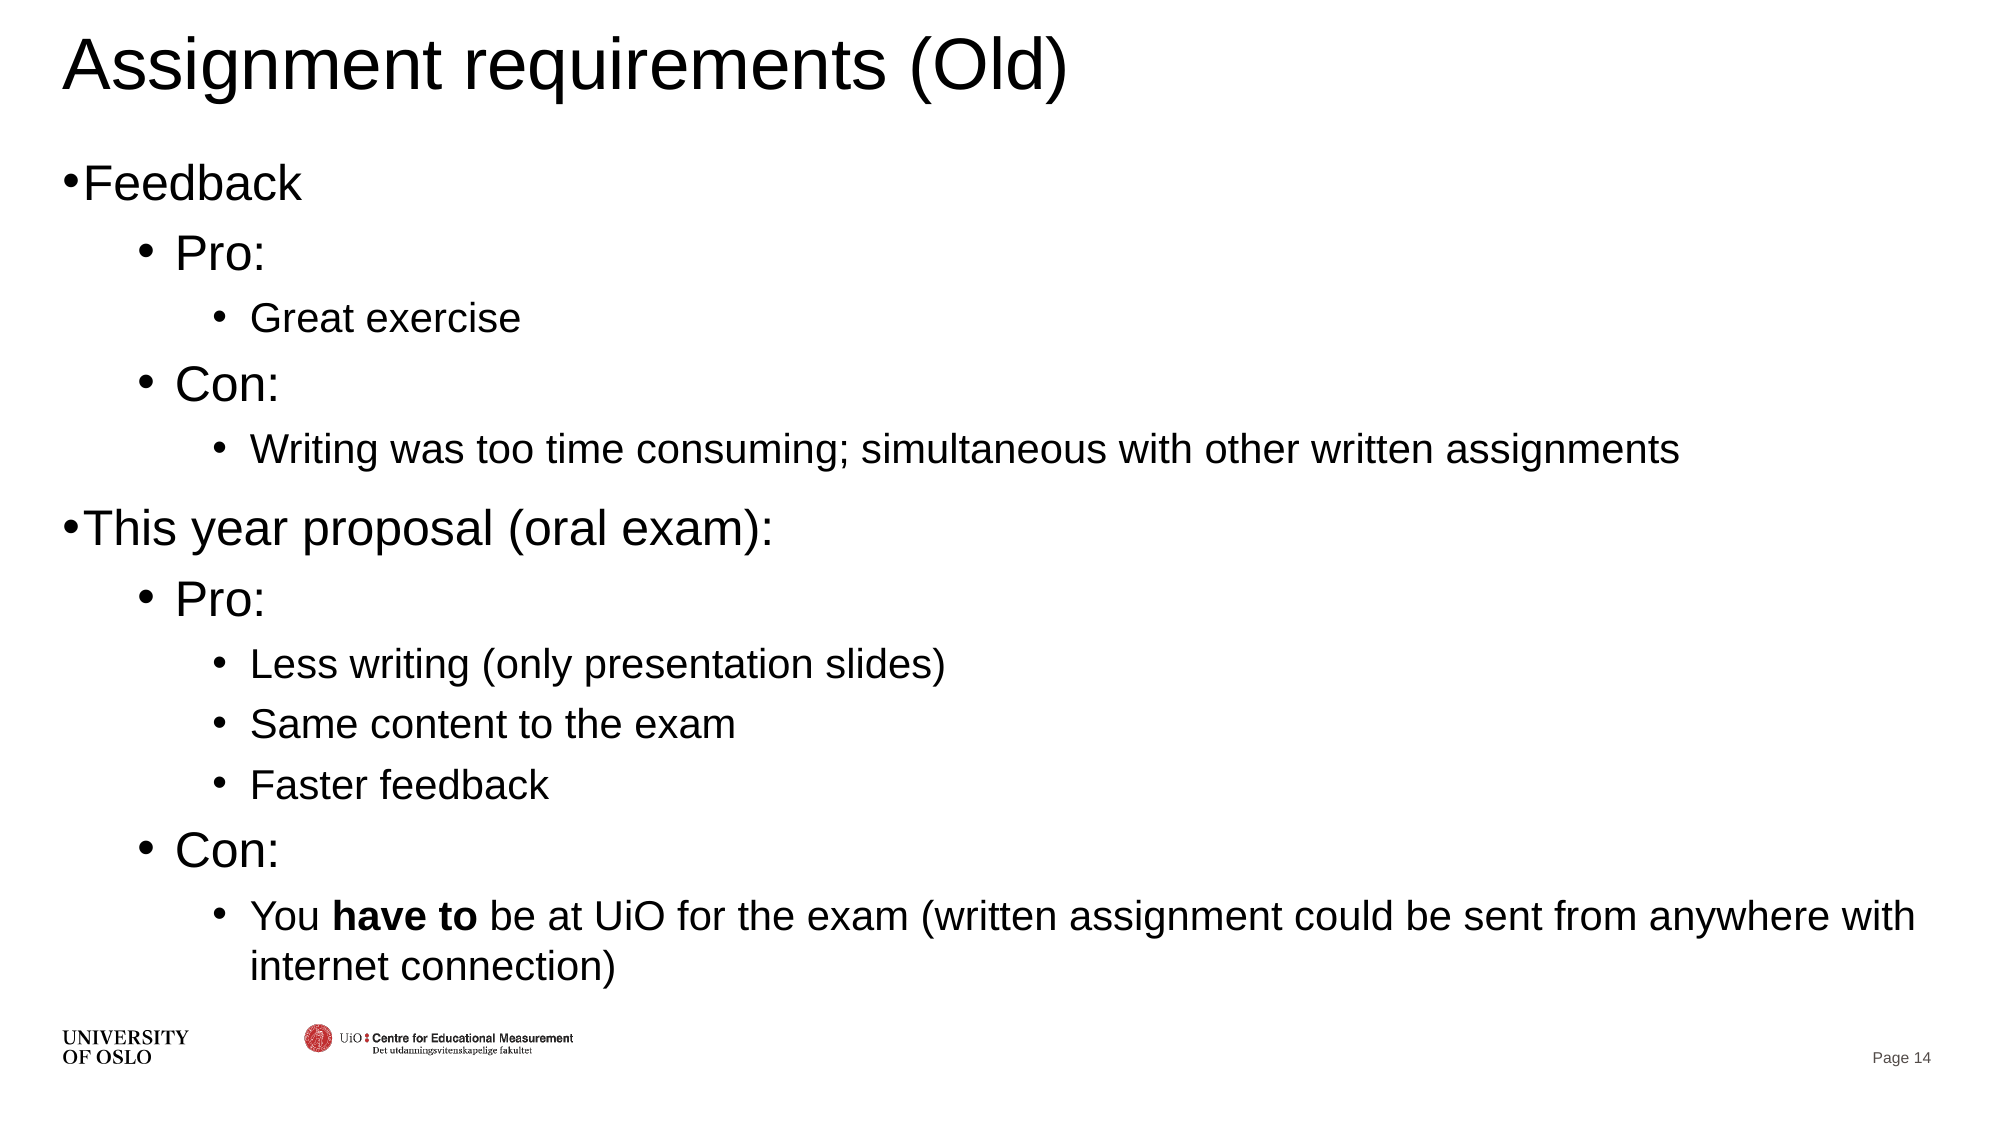

# Assignment requirements (Old)
Feedback
Pro:
Great exercise
Con:
Writing was too time consuming; simultaneous with other written assignments
This year proposal (oral exam):
Pro:
Less writing (only presentation slides)
Same content to the exam
Faster feedback
Con:
You have to be at UiO for the exam (written assignment could be sent from anywhere with internet connection)

Page 14